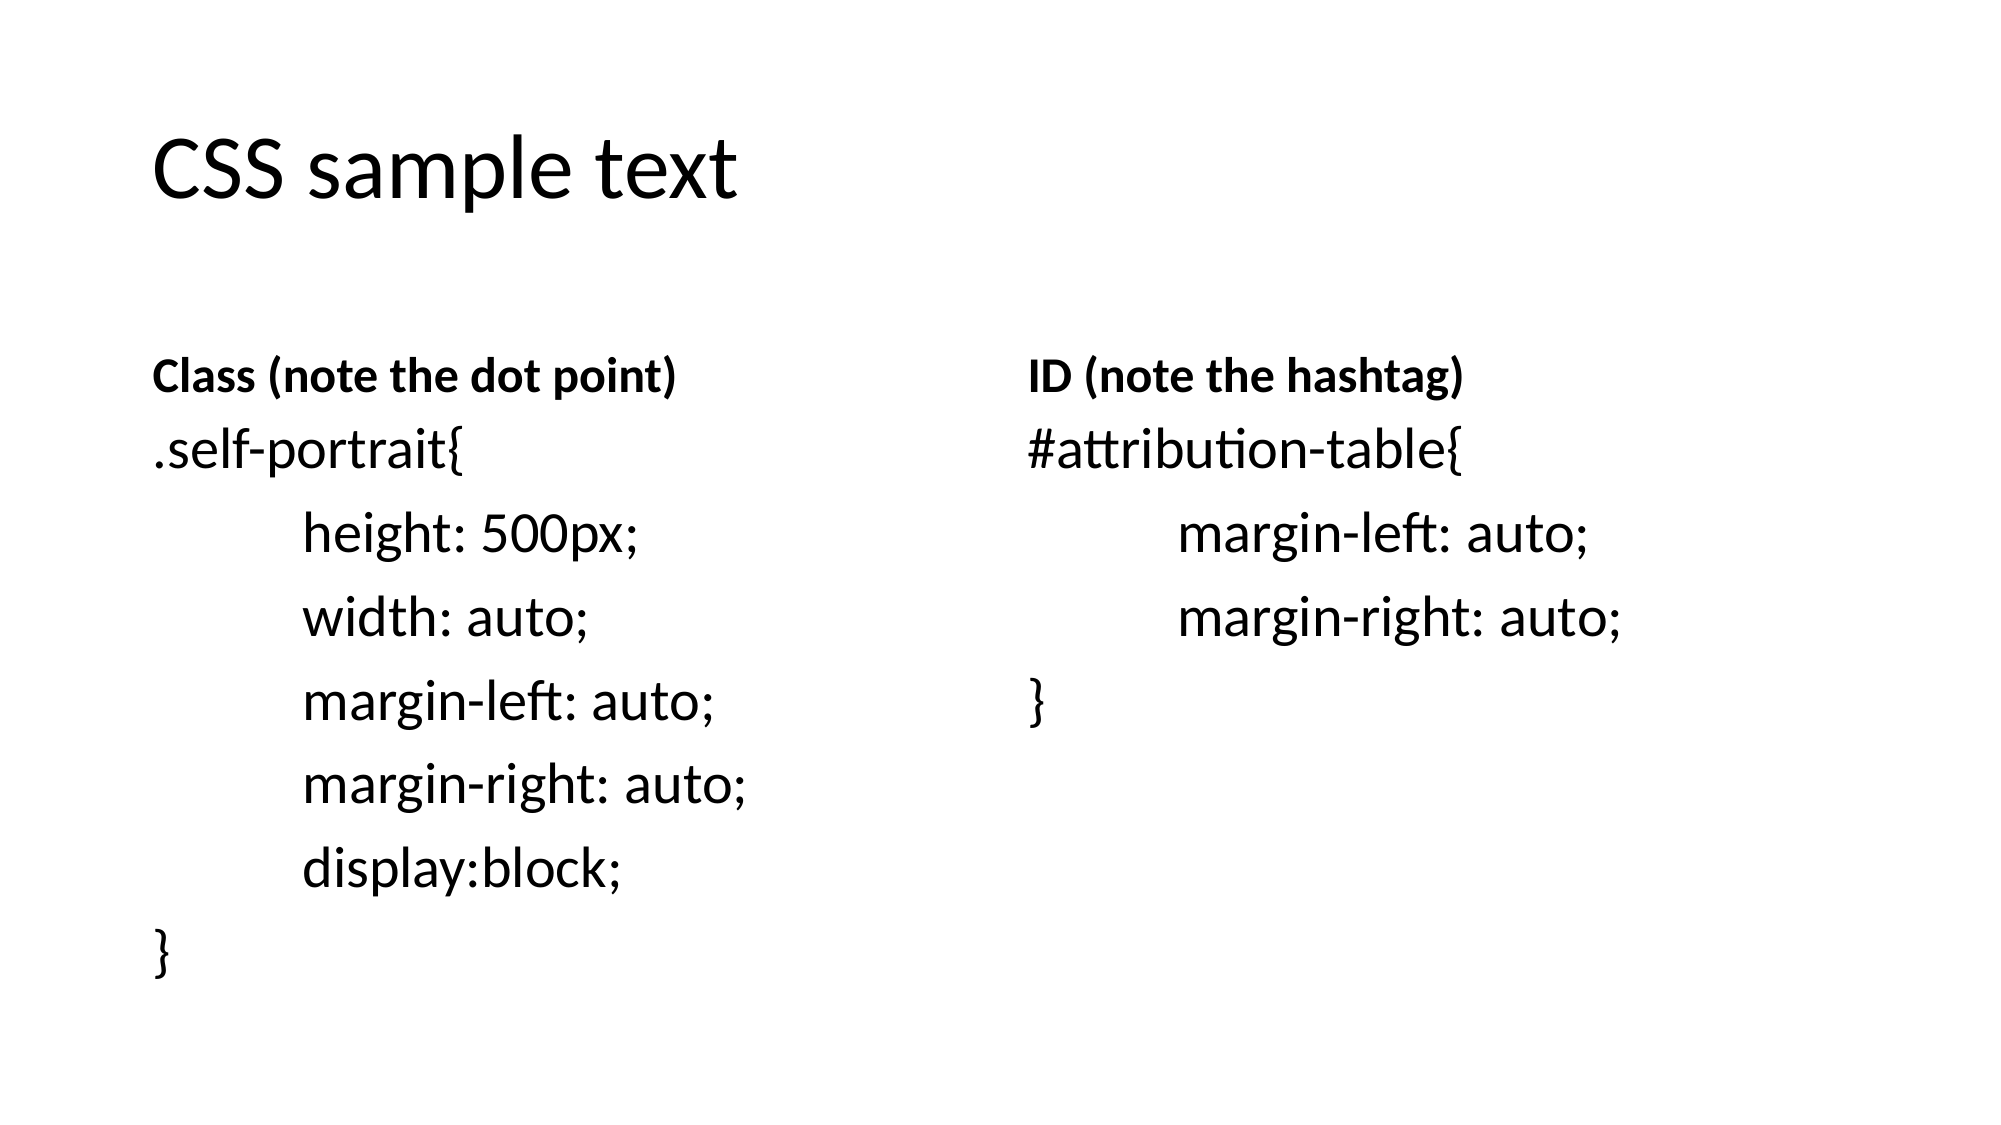

# CSS sample text
Class (note the dot point)
ID (note the hashtag)
.self-portrait{
	height: 500px;
	width: auto;
	margin-left: auto;
	margin-right: auto;
	display:block;
}

#attribution-table{
	margin-left: auto;
	margin-right: auto;
}